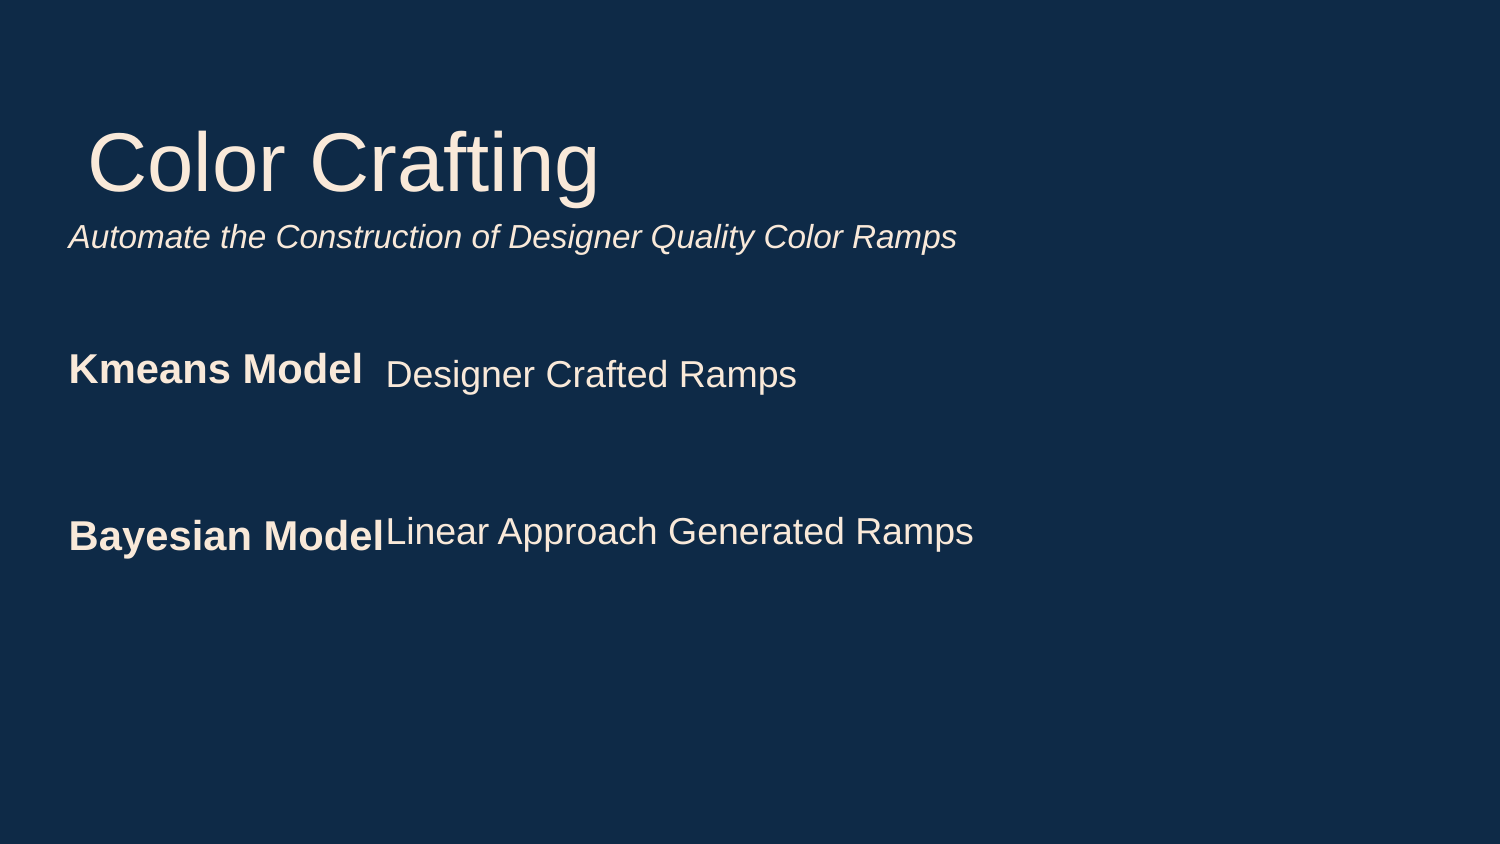

Color Crafting
Automate the Construction of Designer Quality Color Ramps
Kmeans Model

Bayesian Model
Designer Crafted Ramps

Linear Approach Generated Ramps